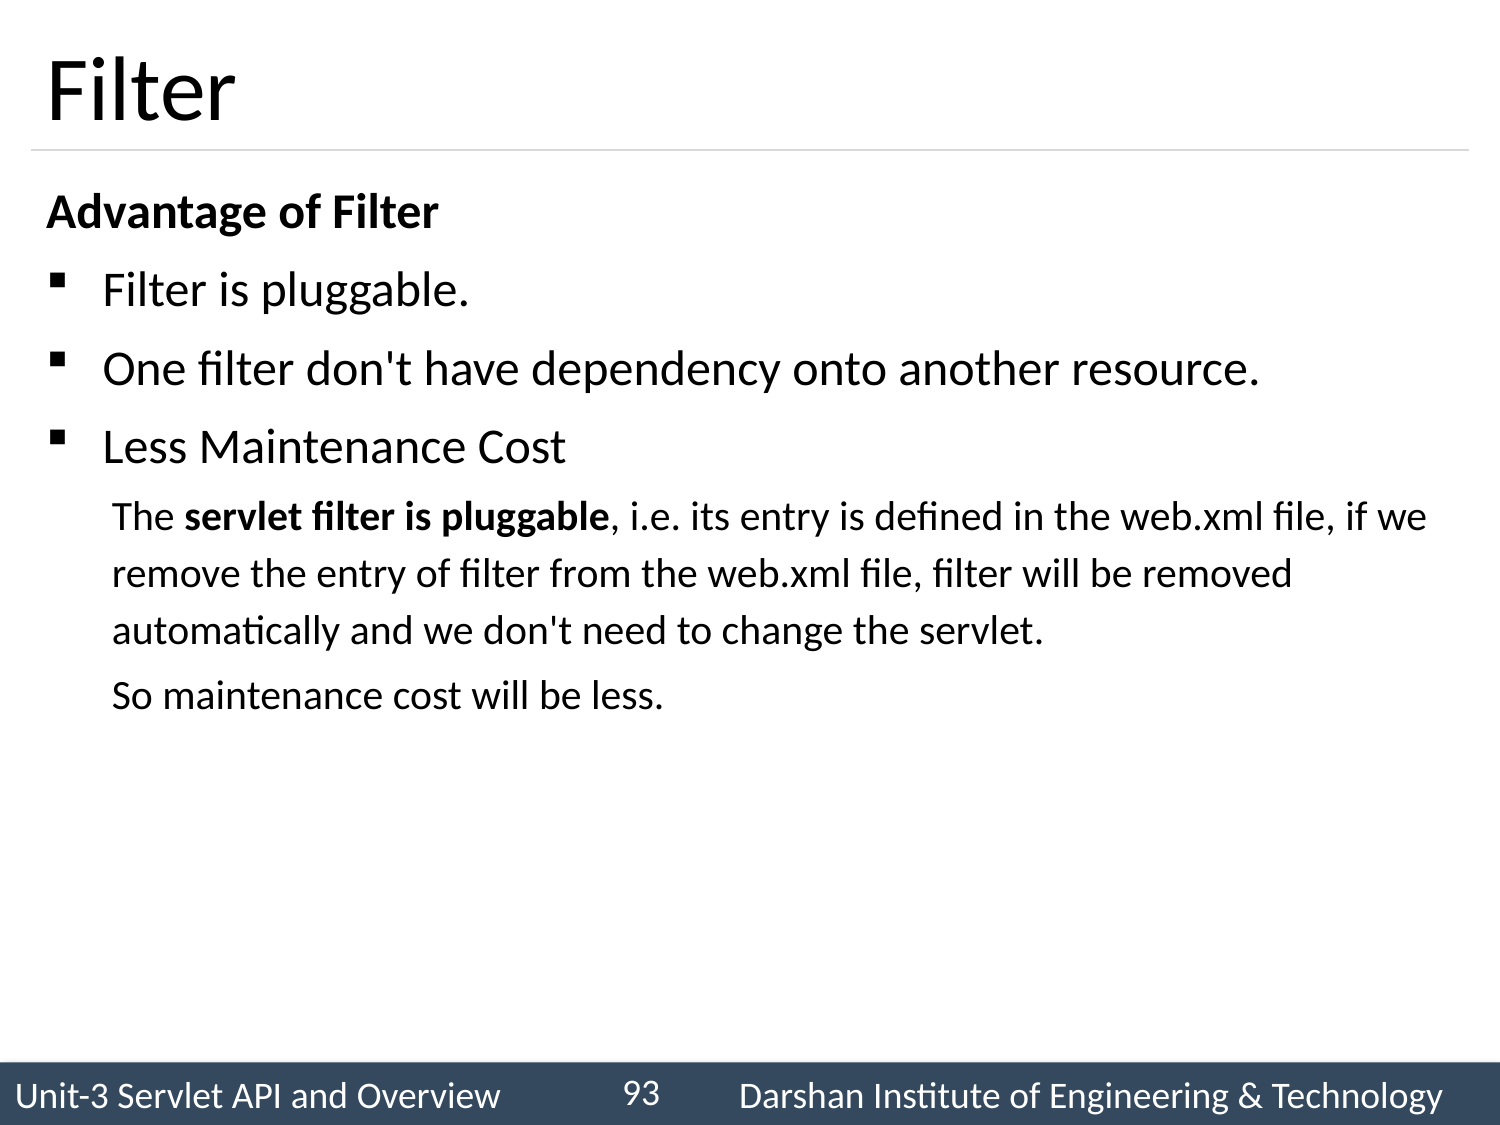

# Filter
Advantage of Filter
Filter is pluggable.
One filter don't have dependency onto another resource.
Less Maintenance Cost
The servlet filter is pluggable, i.e. its entry is defined in the web.xml file, if we remove the entry of filter from the web.xml file, filter will be removed automatically and we don't need to change the servlet.
So maintenance cost will be less.

93